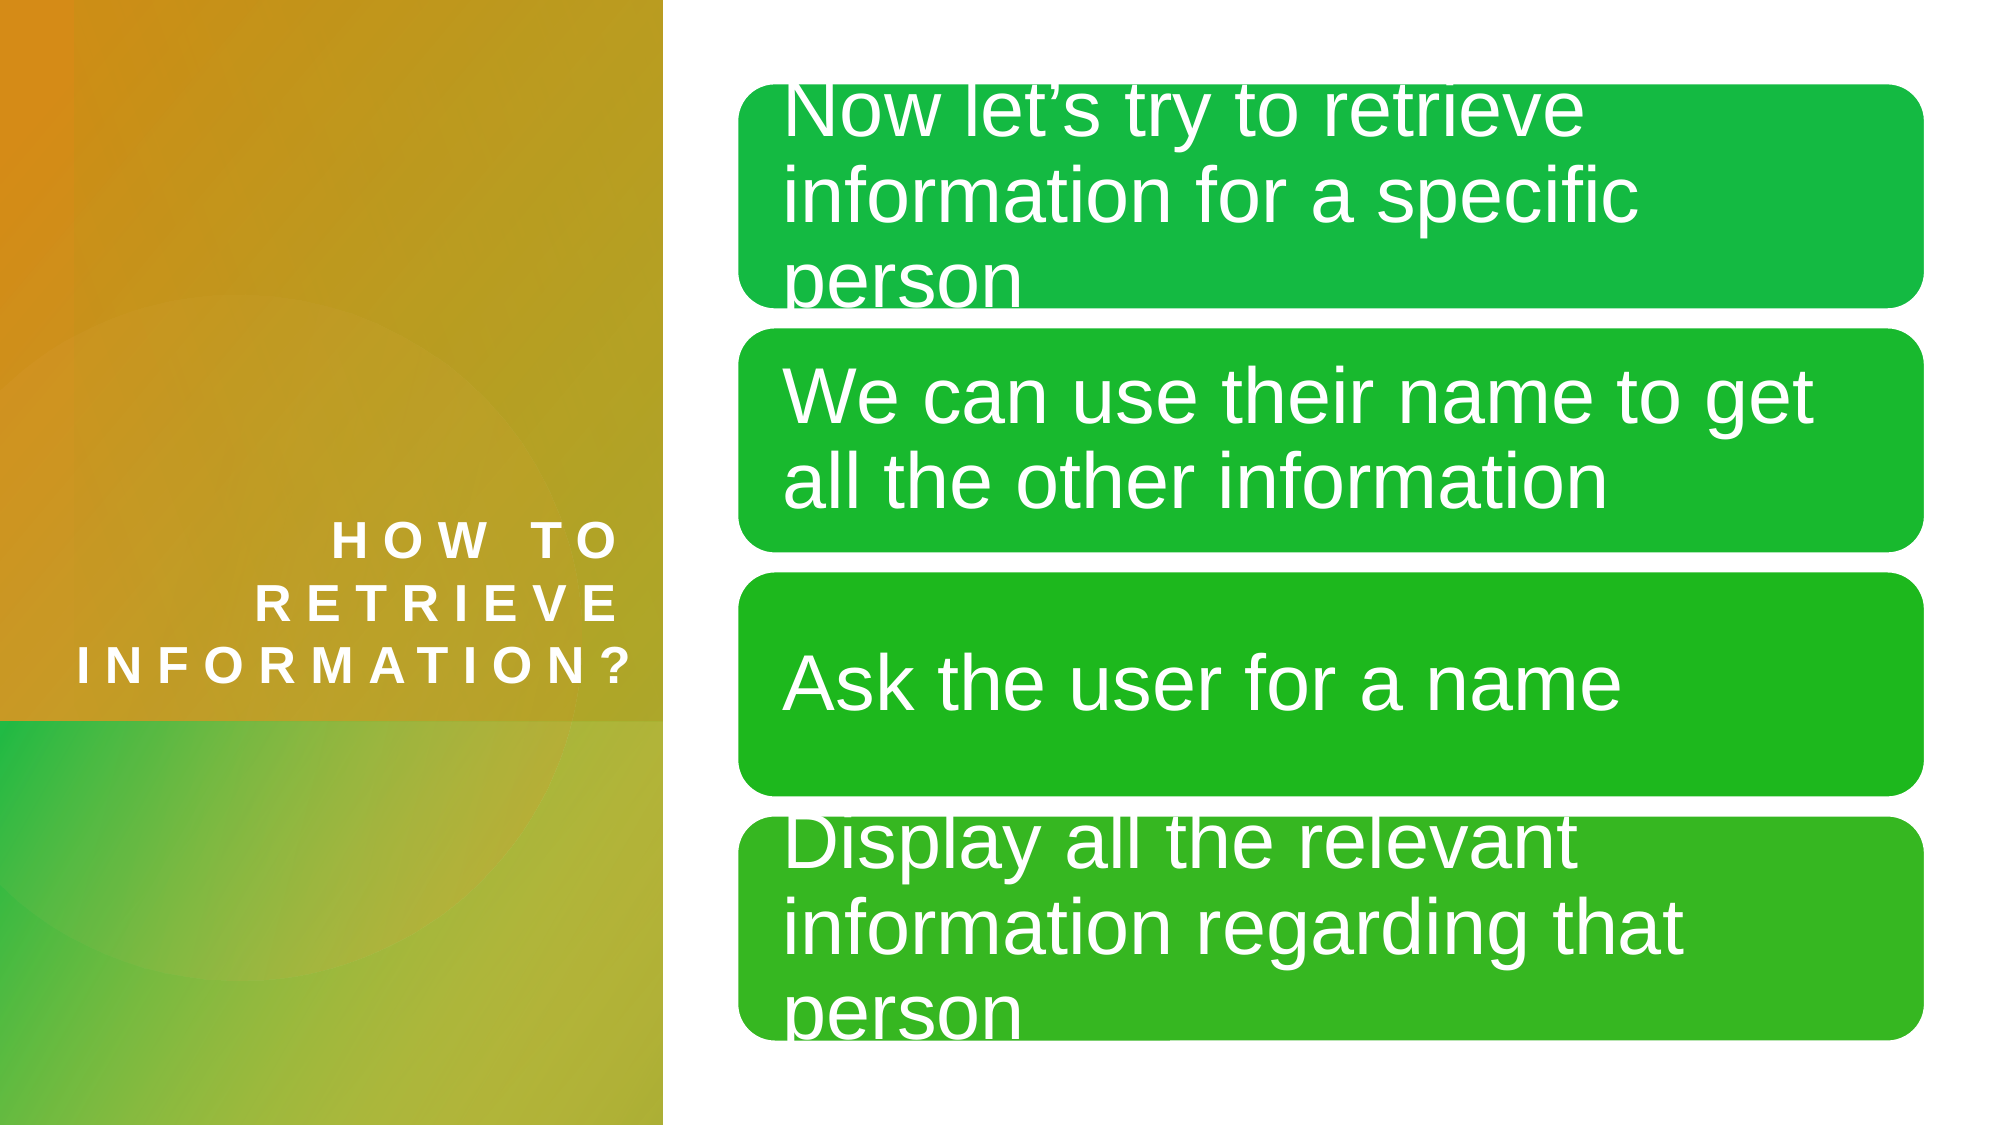

Now let’s try to retrieve information for a specific person
We can use their name to get all the other information
Ask the user for a name
Display all the relevant information regarding that person
# How to retrieve information?